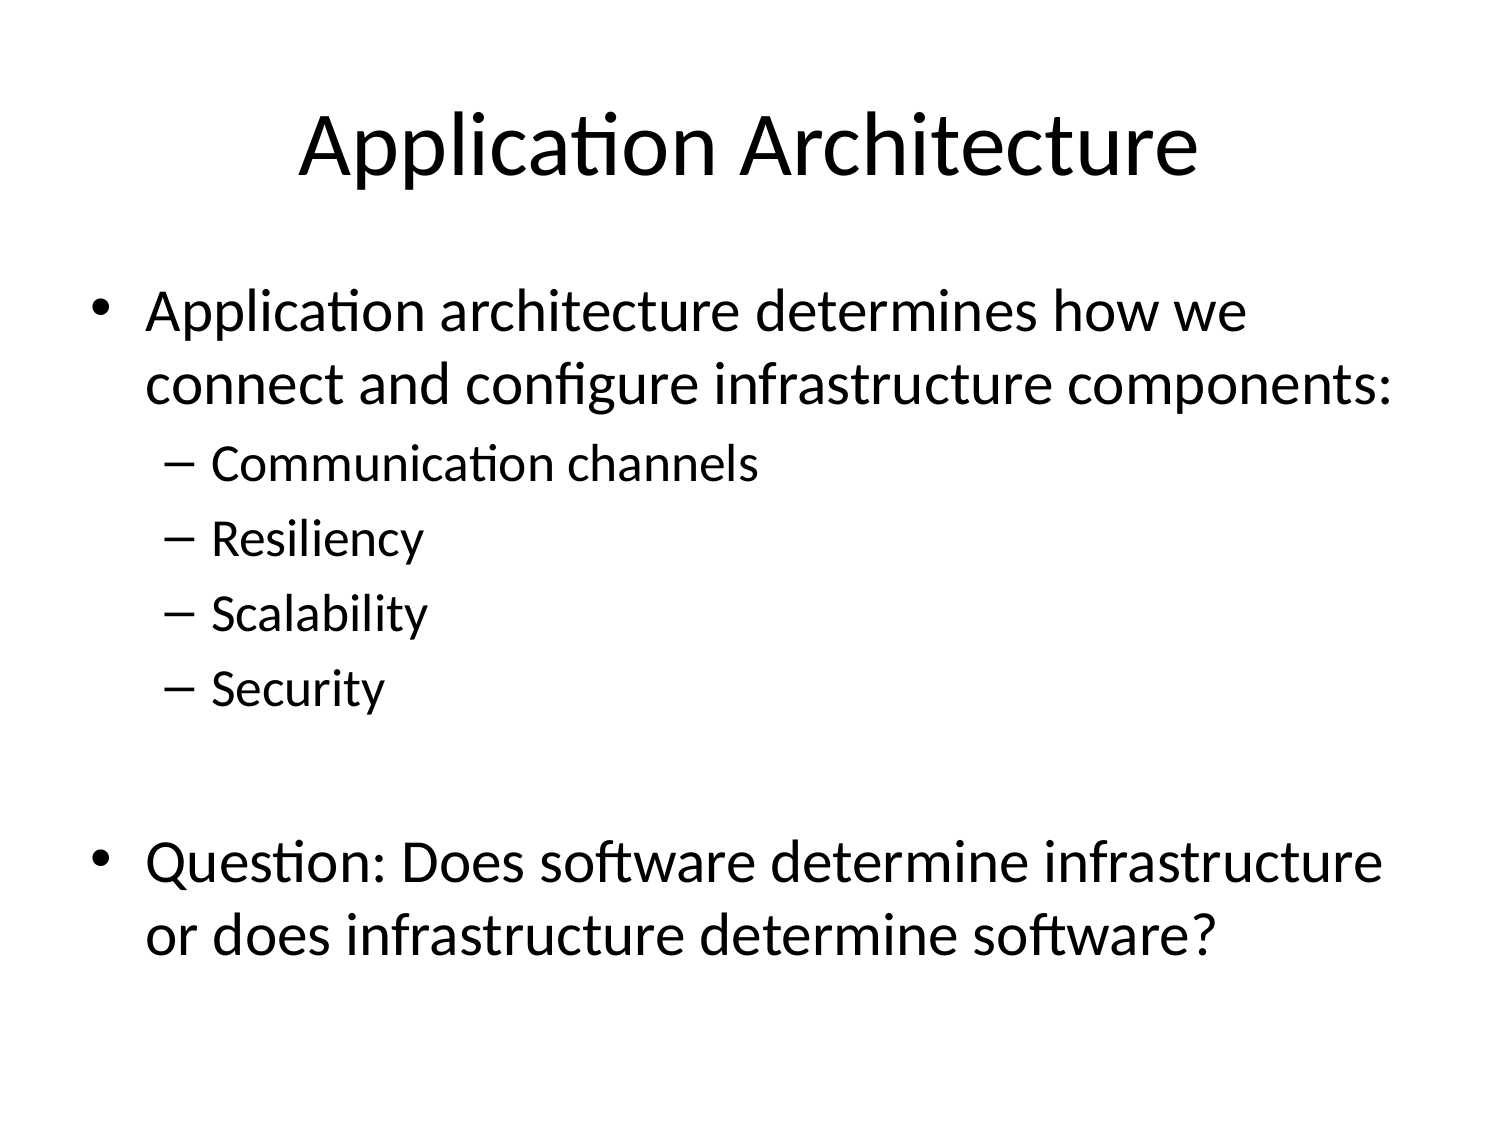

# Application Architecture
Application architecture determines how we connect and configure infrastructure components:
Communication channels
Resiliency
Scalability
Security

Question: Does software determine infrastructure or does infrastructure determine software?